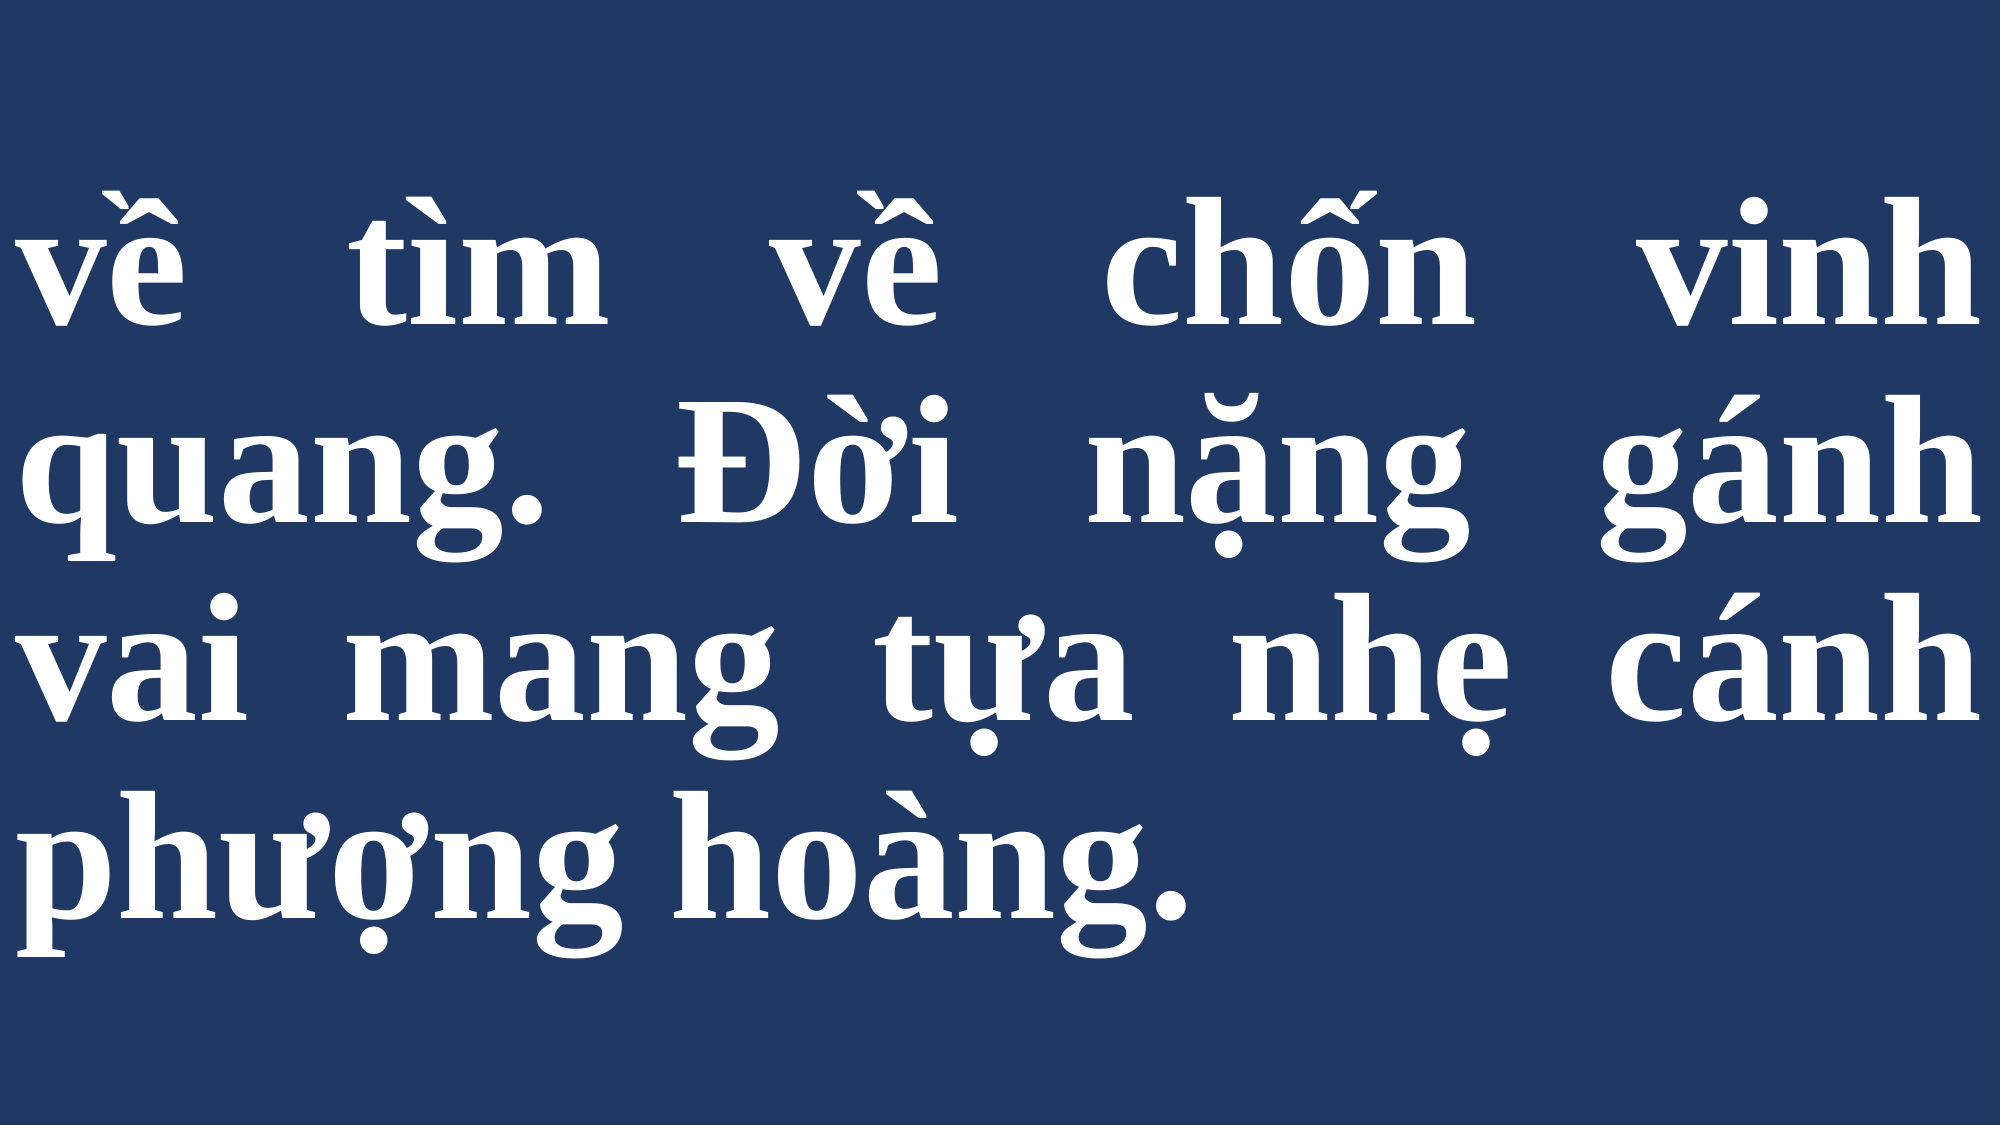

# về tìm về chốn vinh quang. Đời nặng gánh vai mang tựa nhẹ cánh phượng hoàng.